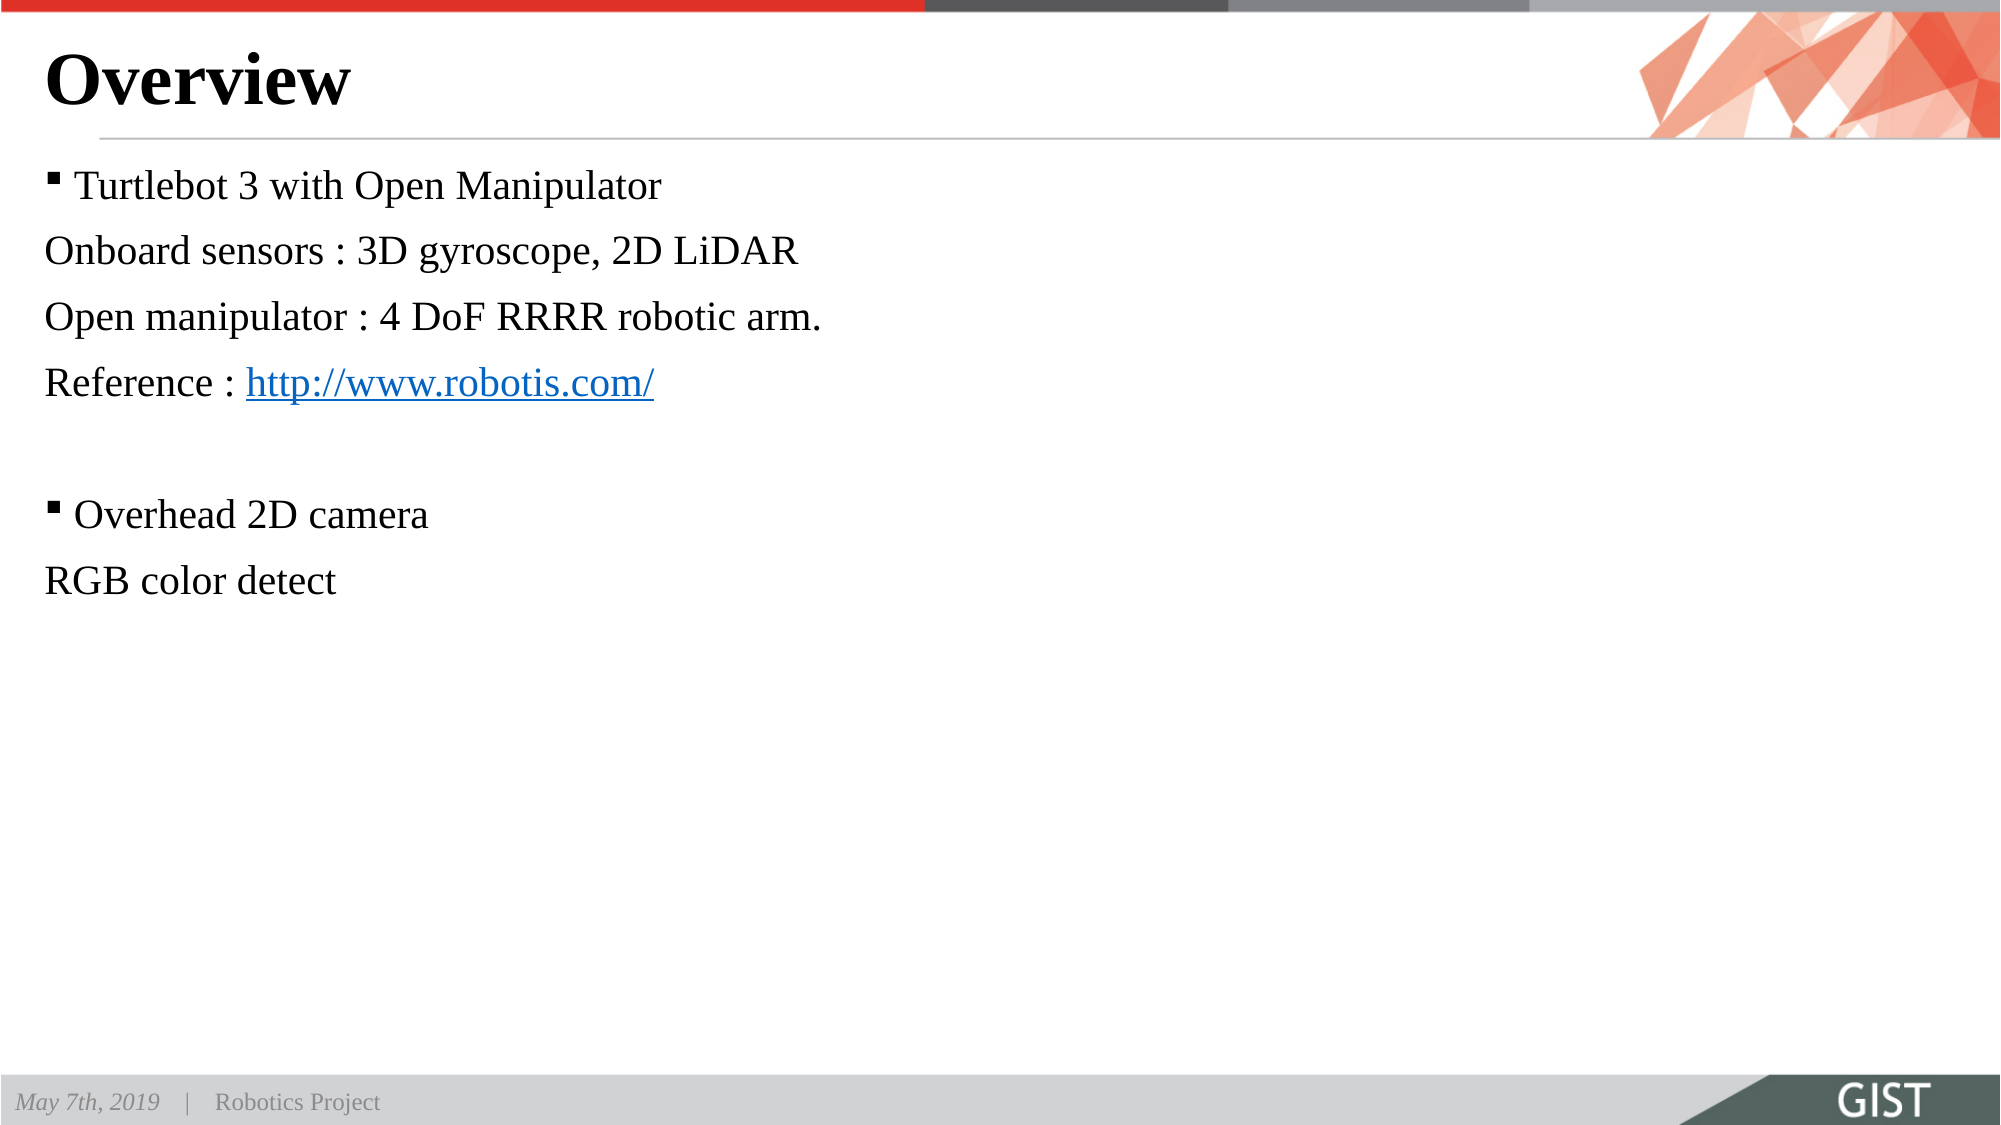

# Overview
Turtlebot 3 with Open Manipulator
Onboard sensors : 3D gyroscope, 2D LiDAR
Open manipulator : 4 DoF RRRR robotic arm.
Reference : http://www.robotis.com/

Overhead 2D camera
RGB color detect
May 7th, 2019    |    Robotics Project